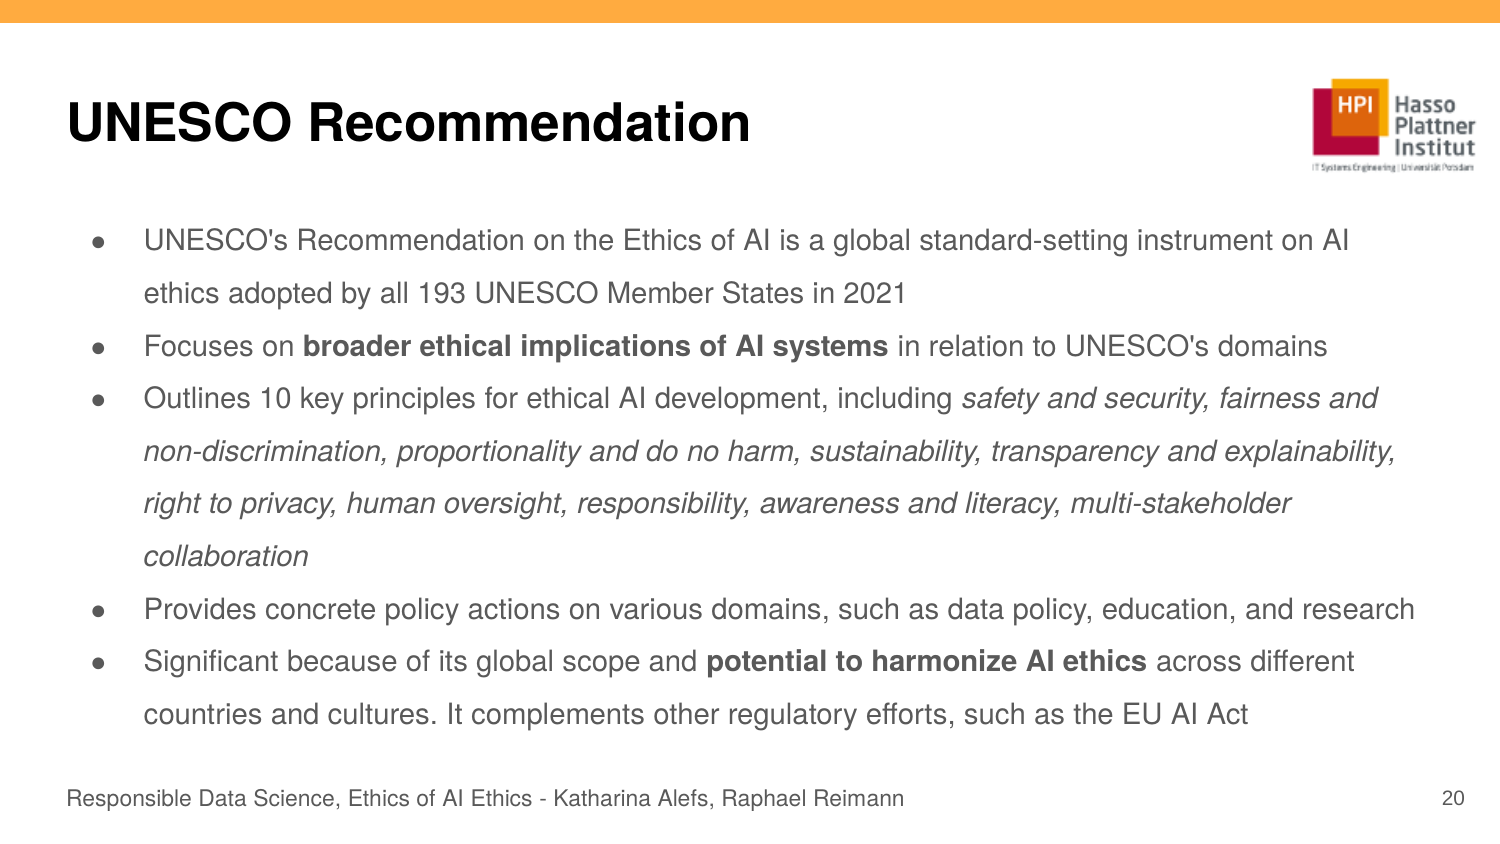

# UNESCO Recommendation
UNESCO's Recommendation on the Ethics of AI is a global standard-setting instrument on AI ethics adopted by all 193 UNESCO Member States in 2021
Focuses on broader ethical implications of AI systems in relation to UNESCO's domains
Outlines 10 key principles for ethical AI development, including safety and security, fairness and non-discrimination, proportionality and do no harm, sustainability, transparency and explainability, right to privacy, human oversight, responsibility, awareness and literacy, multi-stakeholder collaboration
Provides concrete policy actions on various domains, such as data policy, education, and research
Significant because of its global scope and potential to harmonize AI ethics across different countries and cultures. It complements other regulatory efforts, such as the EU AI Act
20
Responsible Data Science, Ethics of AI Ethics - Katharina Alefs, Raphael Reimann